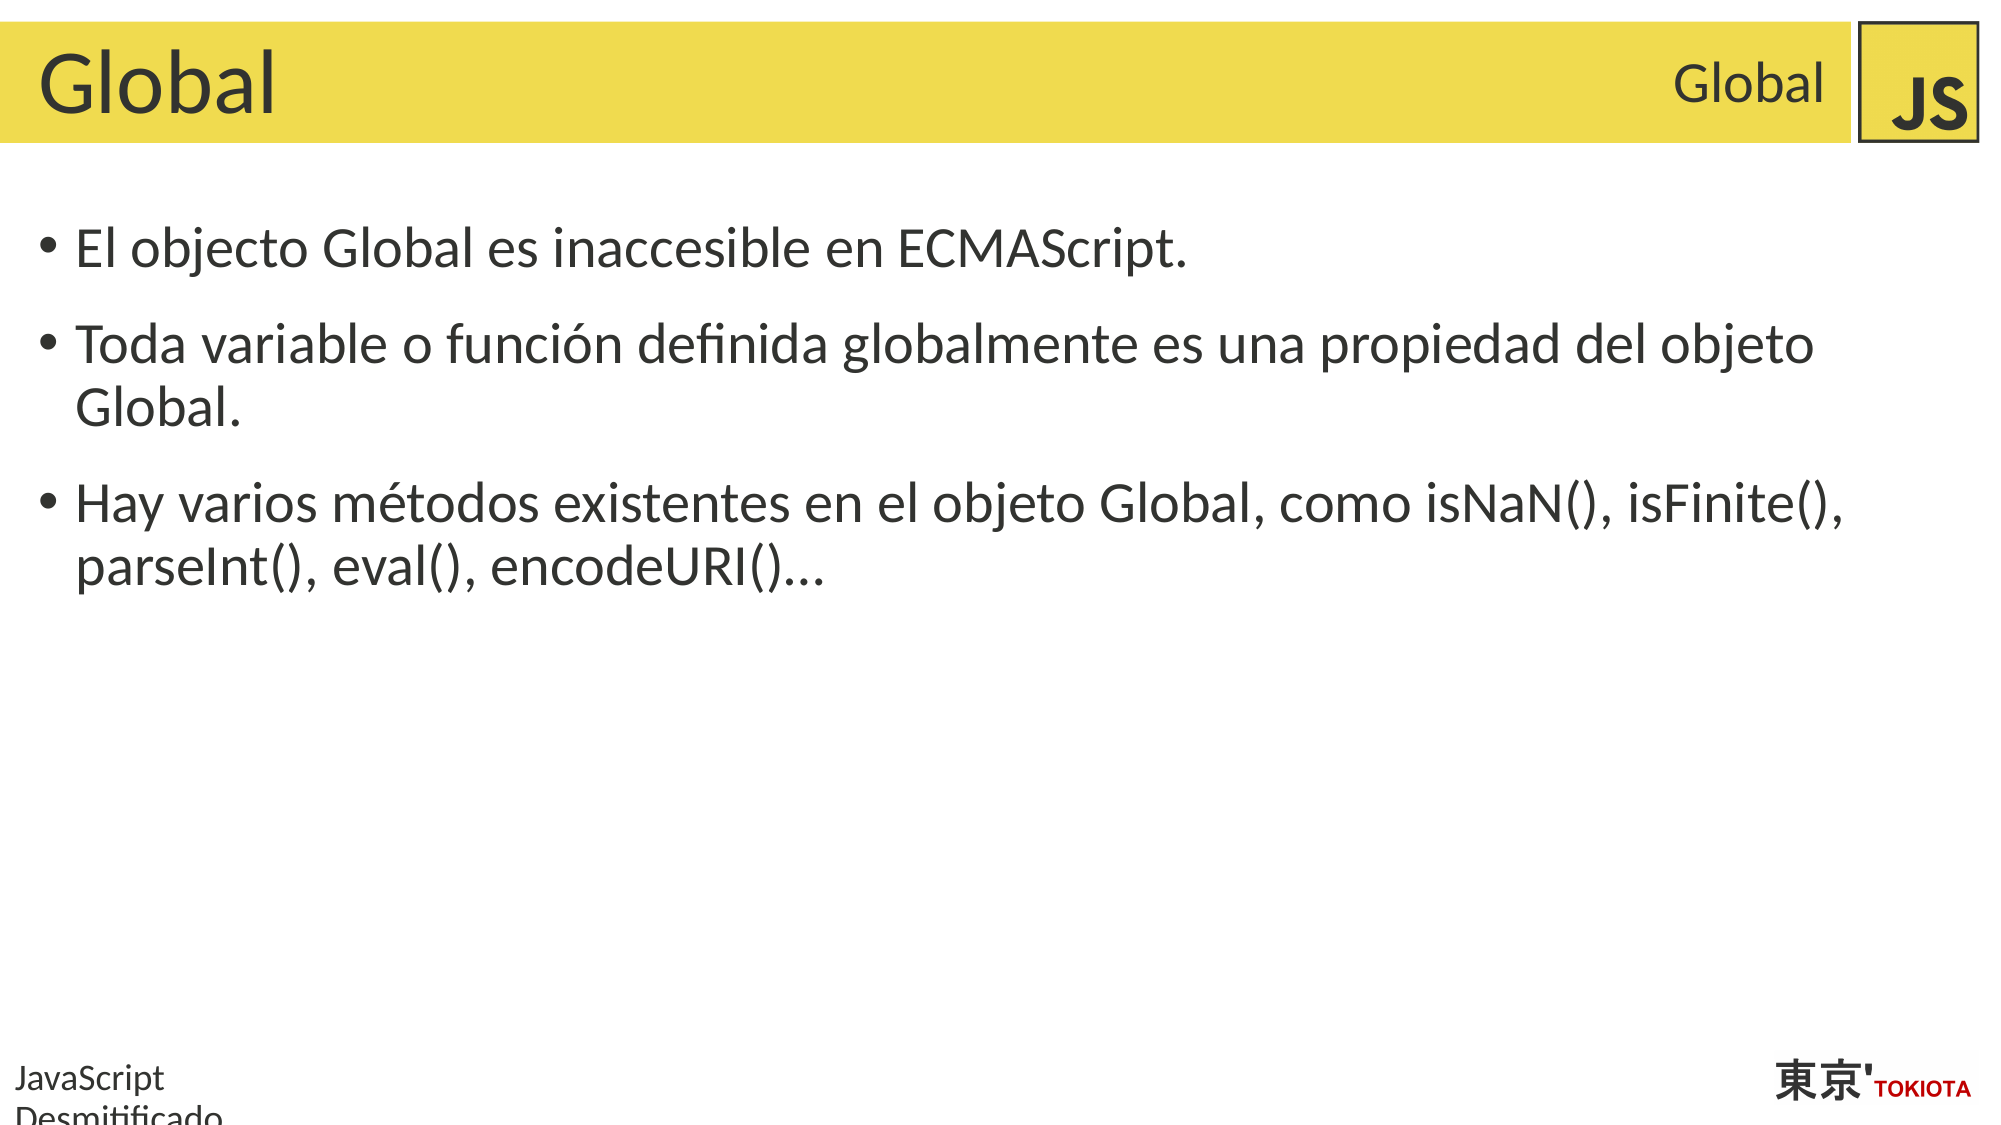

# Global
Global
El objecto Global es inaccesible en ECMAScript.
Toda variable o función definida globalmente es una propiedad del objeto Global.
Hay varios métodos existentes en el objeto Global, como isNaN(), isFinite(), parseInt(), eval(), encodeURI()…